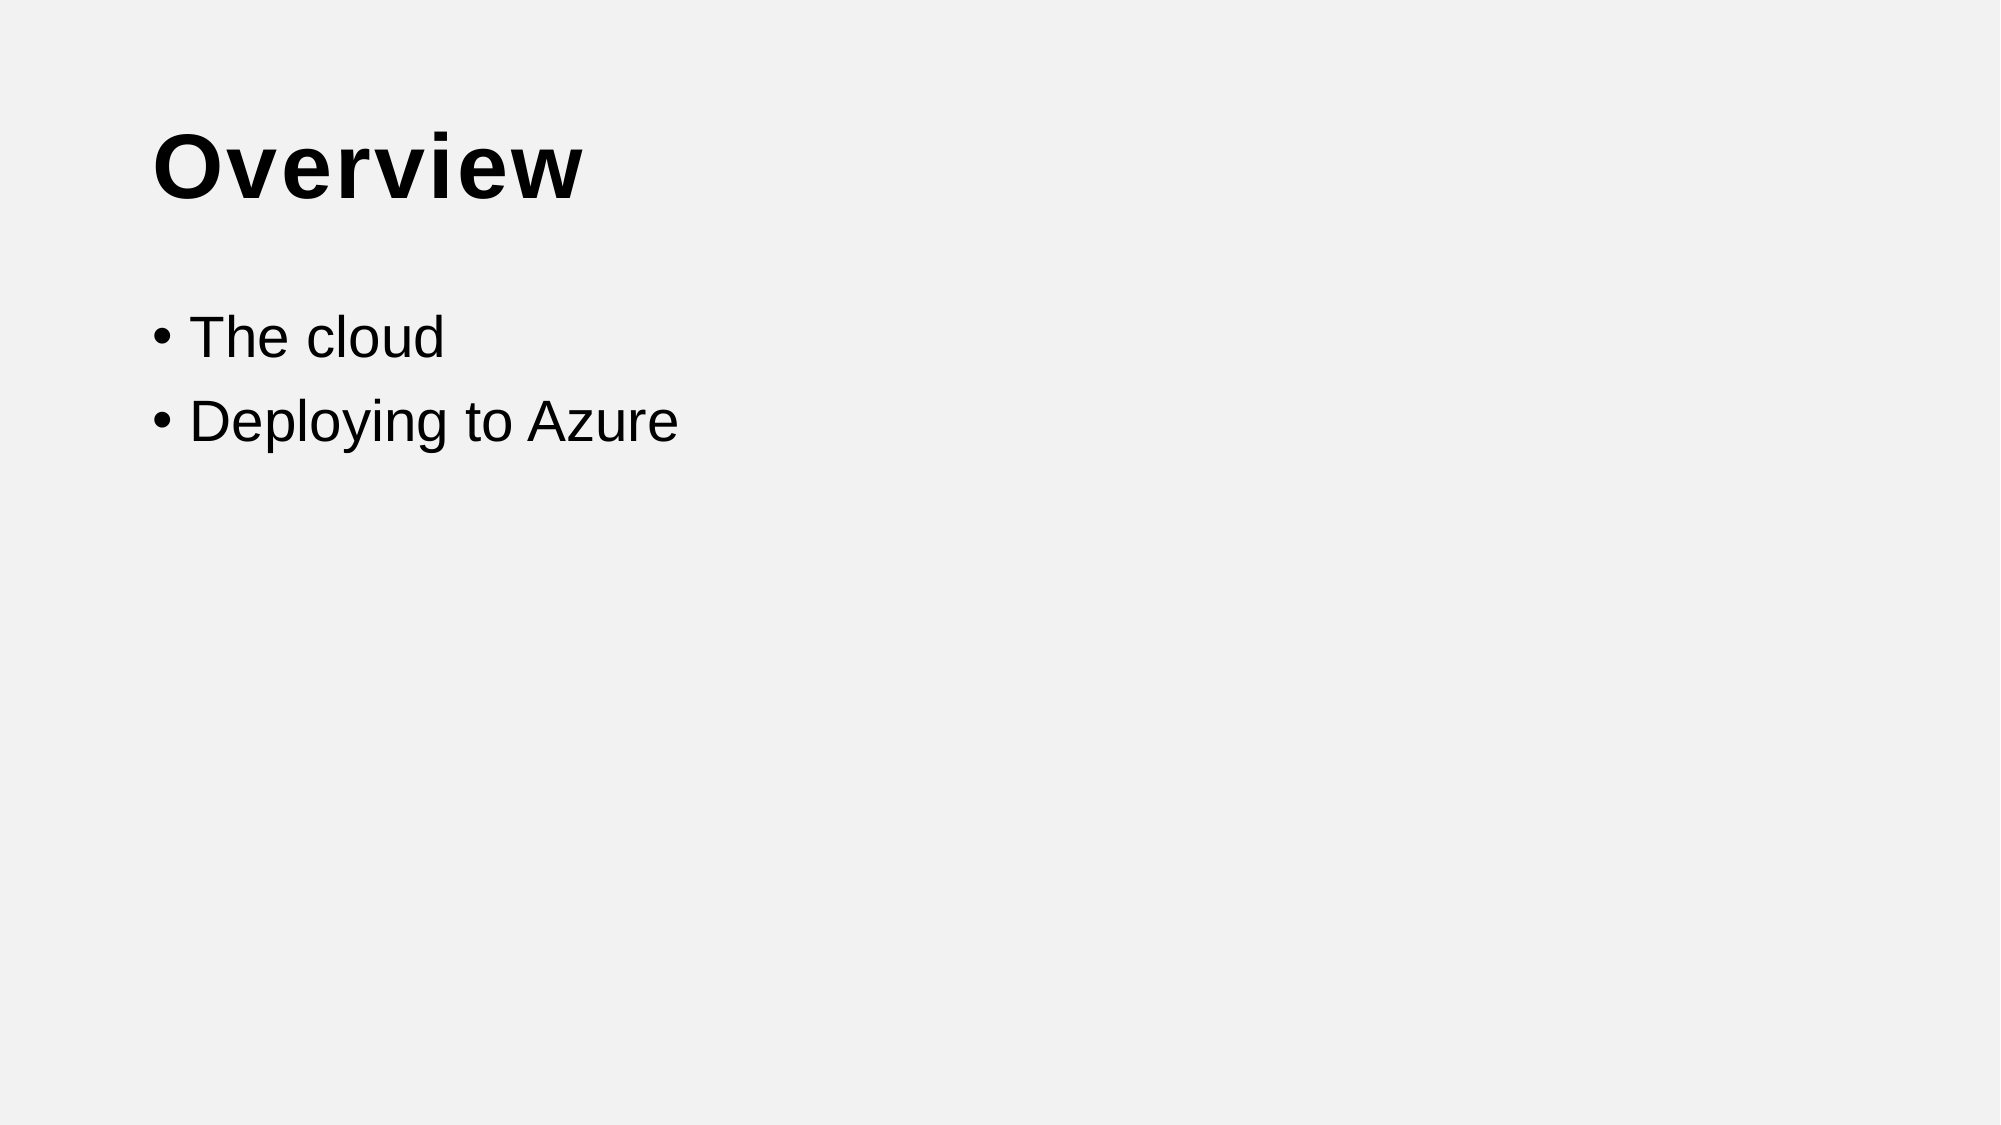

# Overview
The cloud
Deploying to Azure